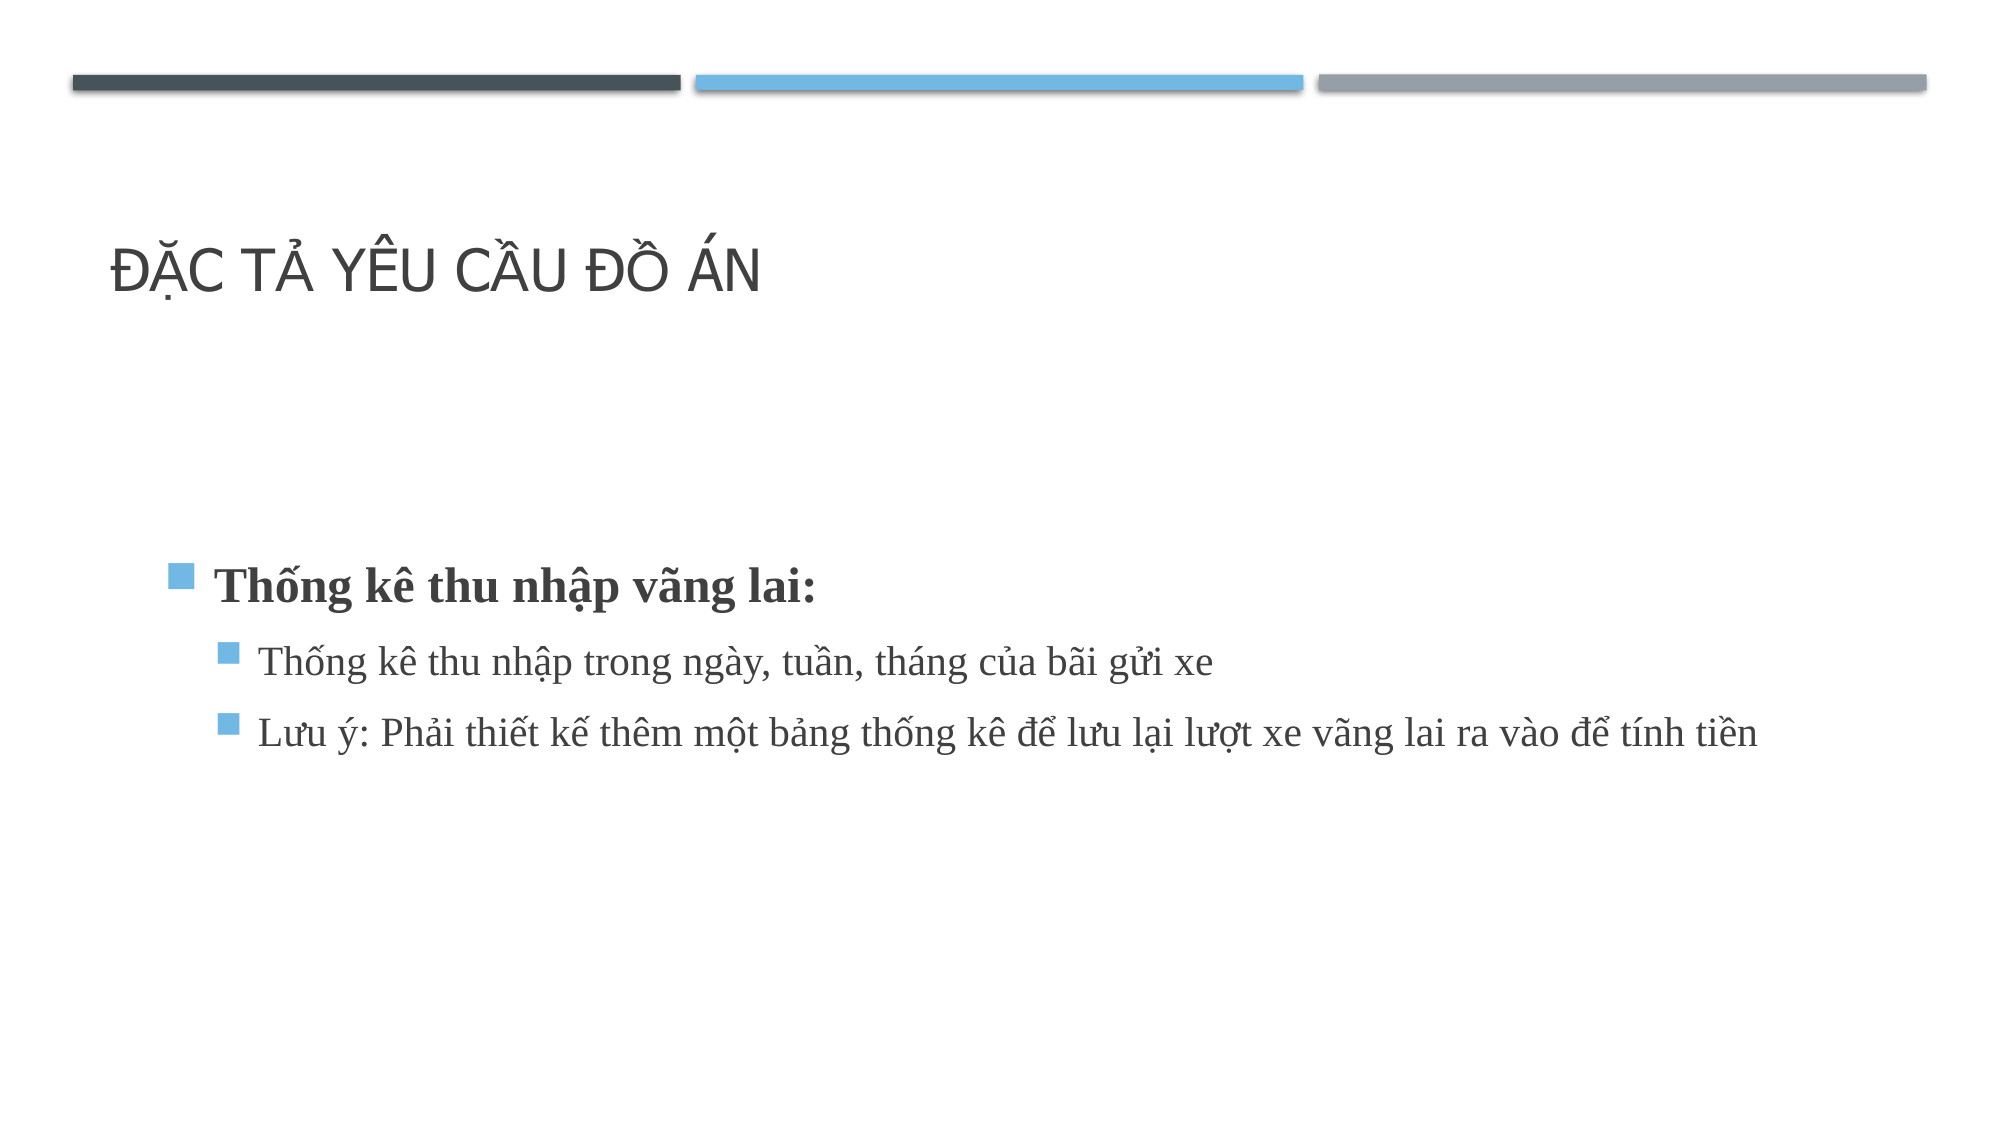

# ĐẶC TẢ YÊU CẦU ĐỒ ÁN
Thống kê thu nhập vãng lai:
Thống kê thu nhập trong ngày, tuần, tháng của bãi gửi xe
Lưu ý: Phải thiết kế thêm một bảng thống kê để lưu lại lượt xe vãng lai ra vào để tính tiền